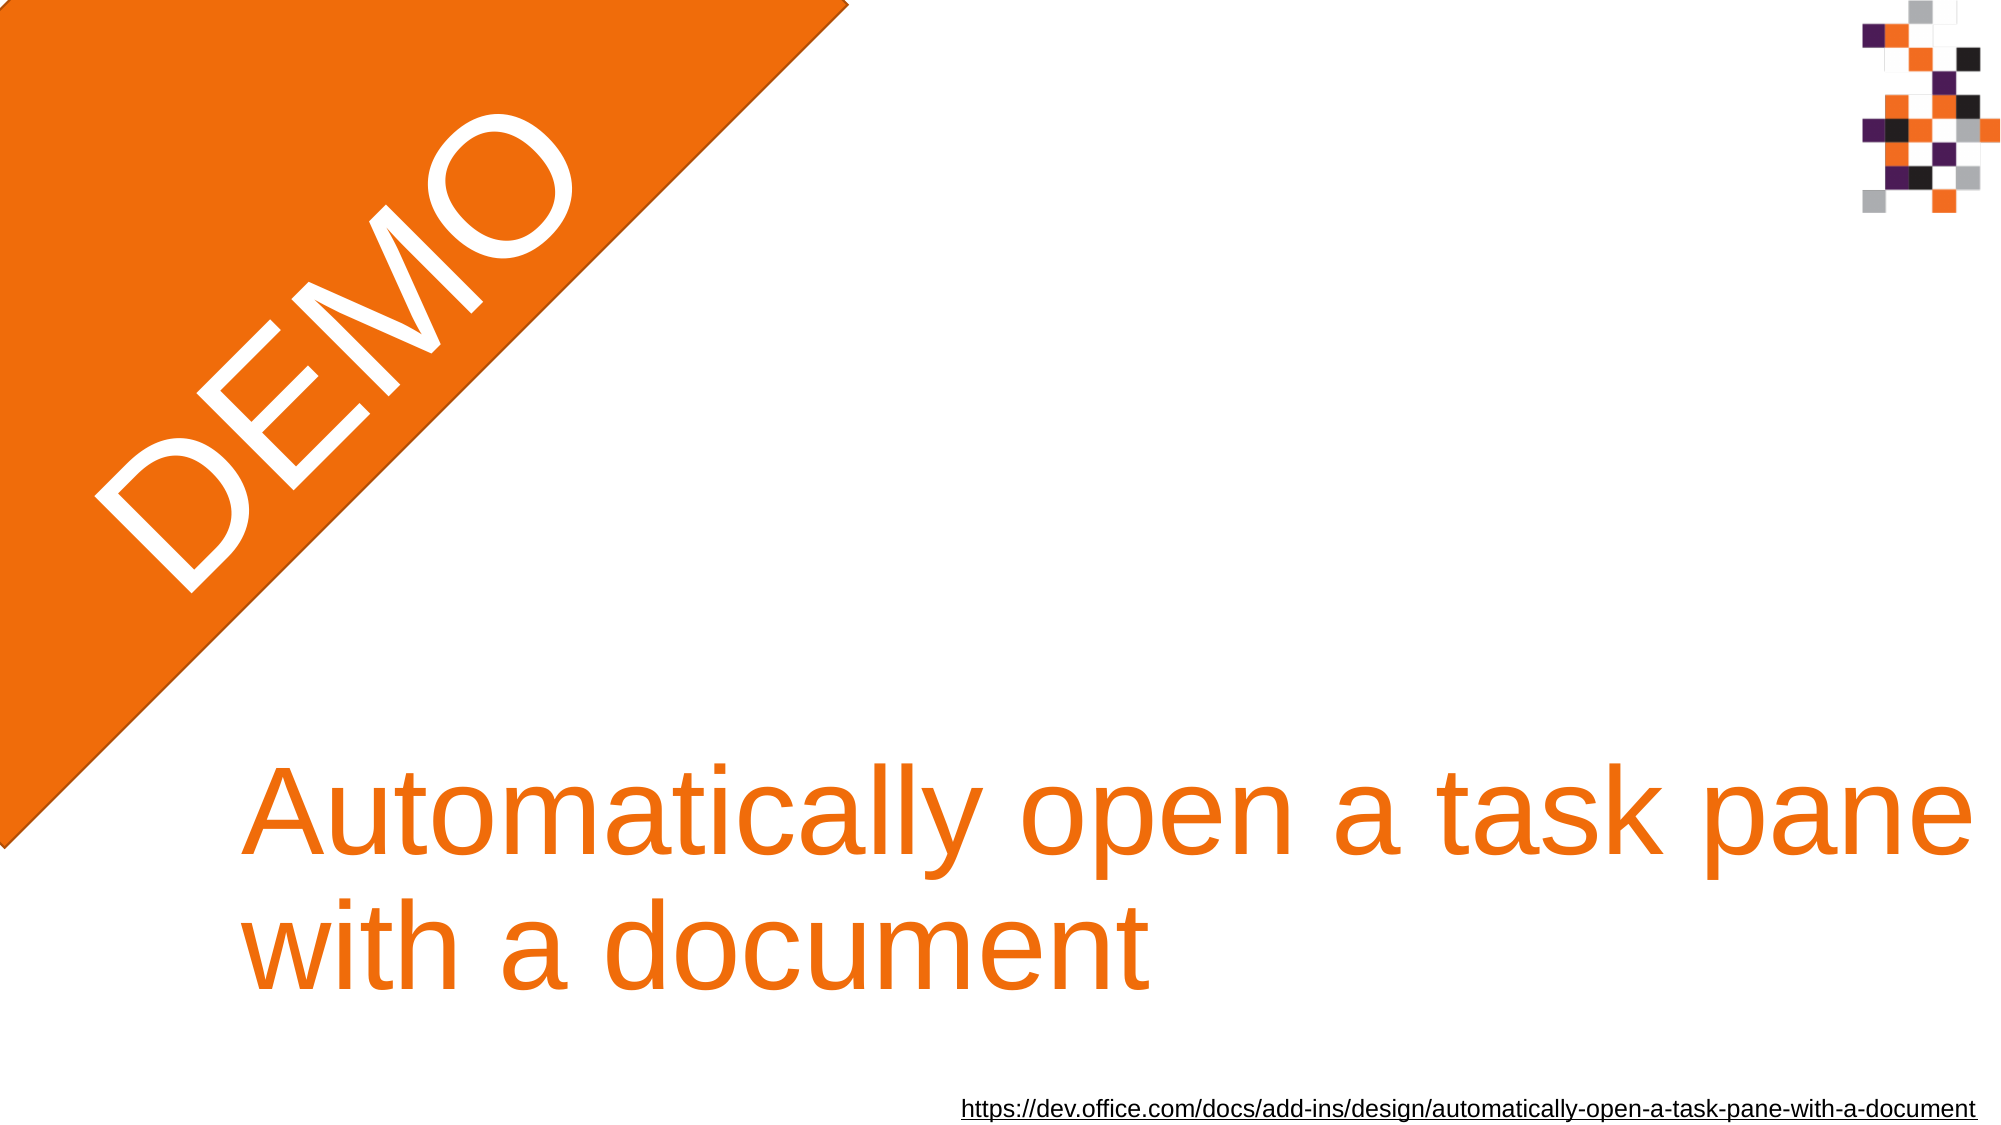

# Automatically open a task pane with a document
https://dev.office.com/docs/add-ins/design/automatically-open-a-task-pane-with-a-document